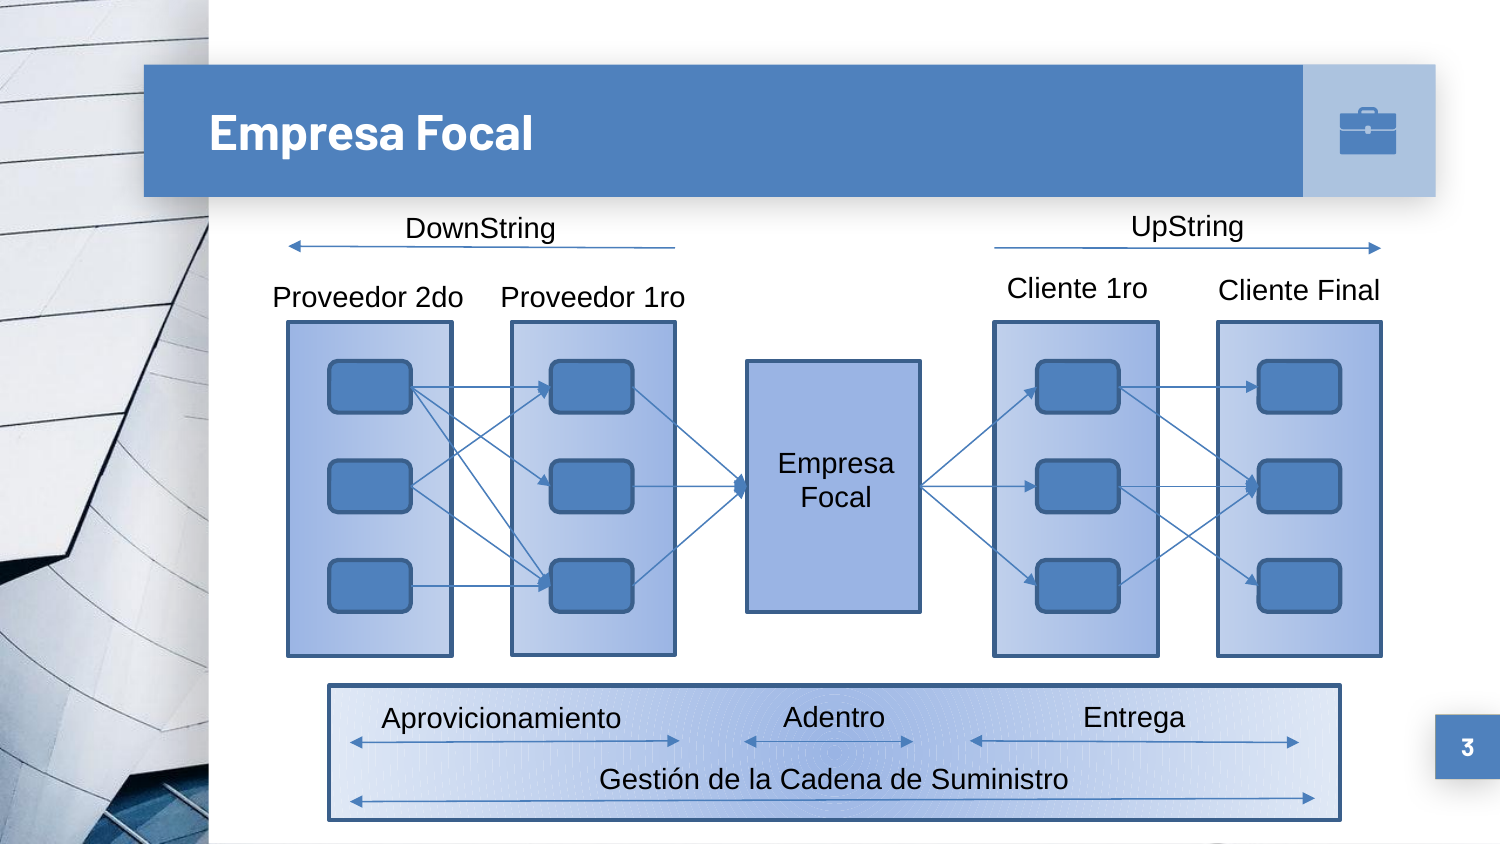

# Empresa Focal

UpString
DownString
Cliente 1ro
Cliente Final
Proveedor 2do
Proveedor 1ro

Empresa Focal

Adentro
Entrega
Aprovicionamiento
3
Gestión de la Cadena de Suministro